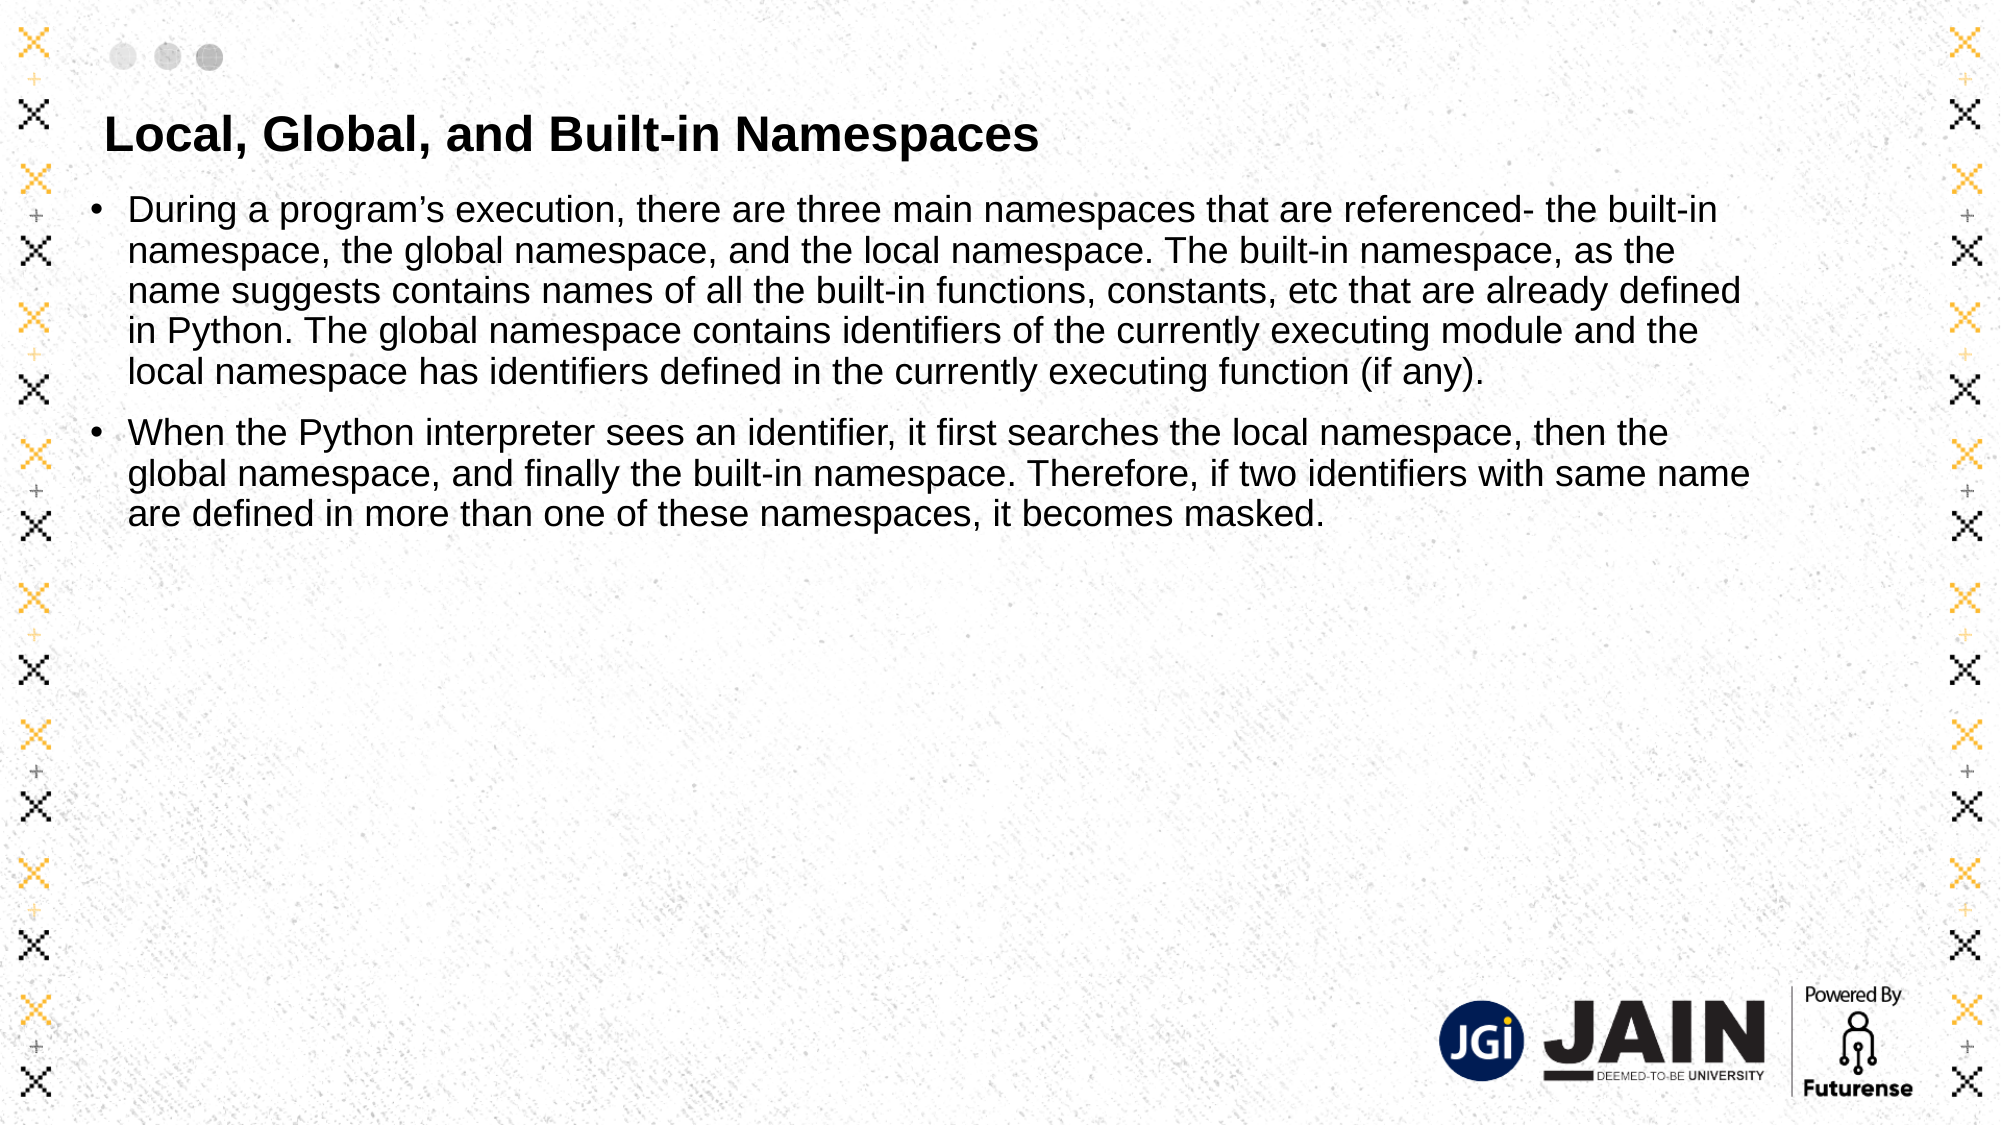

# Local, Global, and Built-in Namespaces
During a program’s execution, there are three main namespaces that are referenced- the built-in namespace, the global namespace, and the local namespace. The built-in namespace, as the name suggests contains names of all the built-in functions, constants, etc that are already defined in Python. The global namespace contains identifiers of the currently executing module and the local namespace has identifiers defined in the currently executing function (if any).
When the Python interpreter sees an identifier, it first searches the local namespace, then the global namespace, and finally the built-in namespace. Therefore, if two identifiers with same name are defined in more than one of these namespaces, it becomes masked.